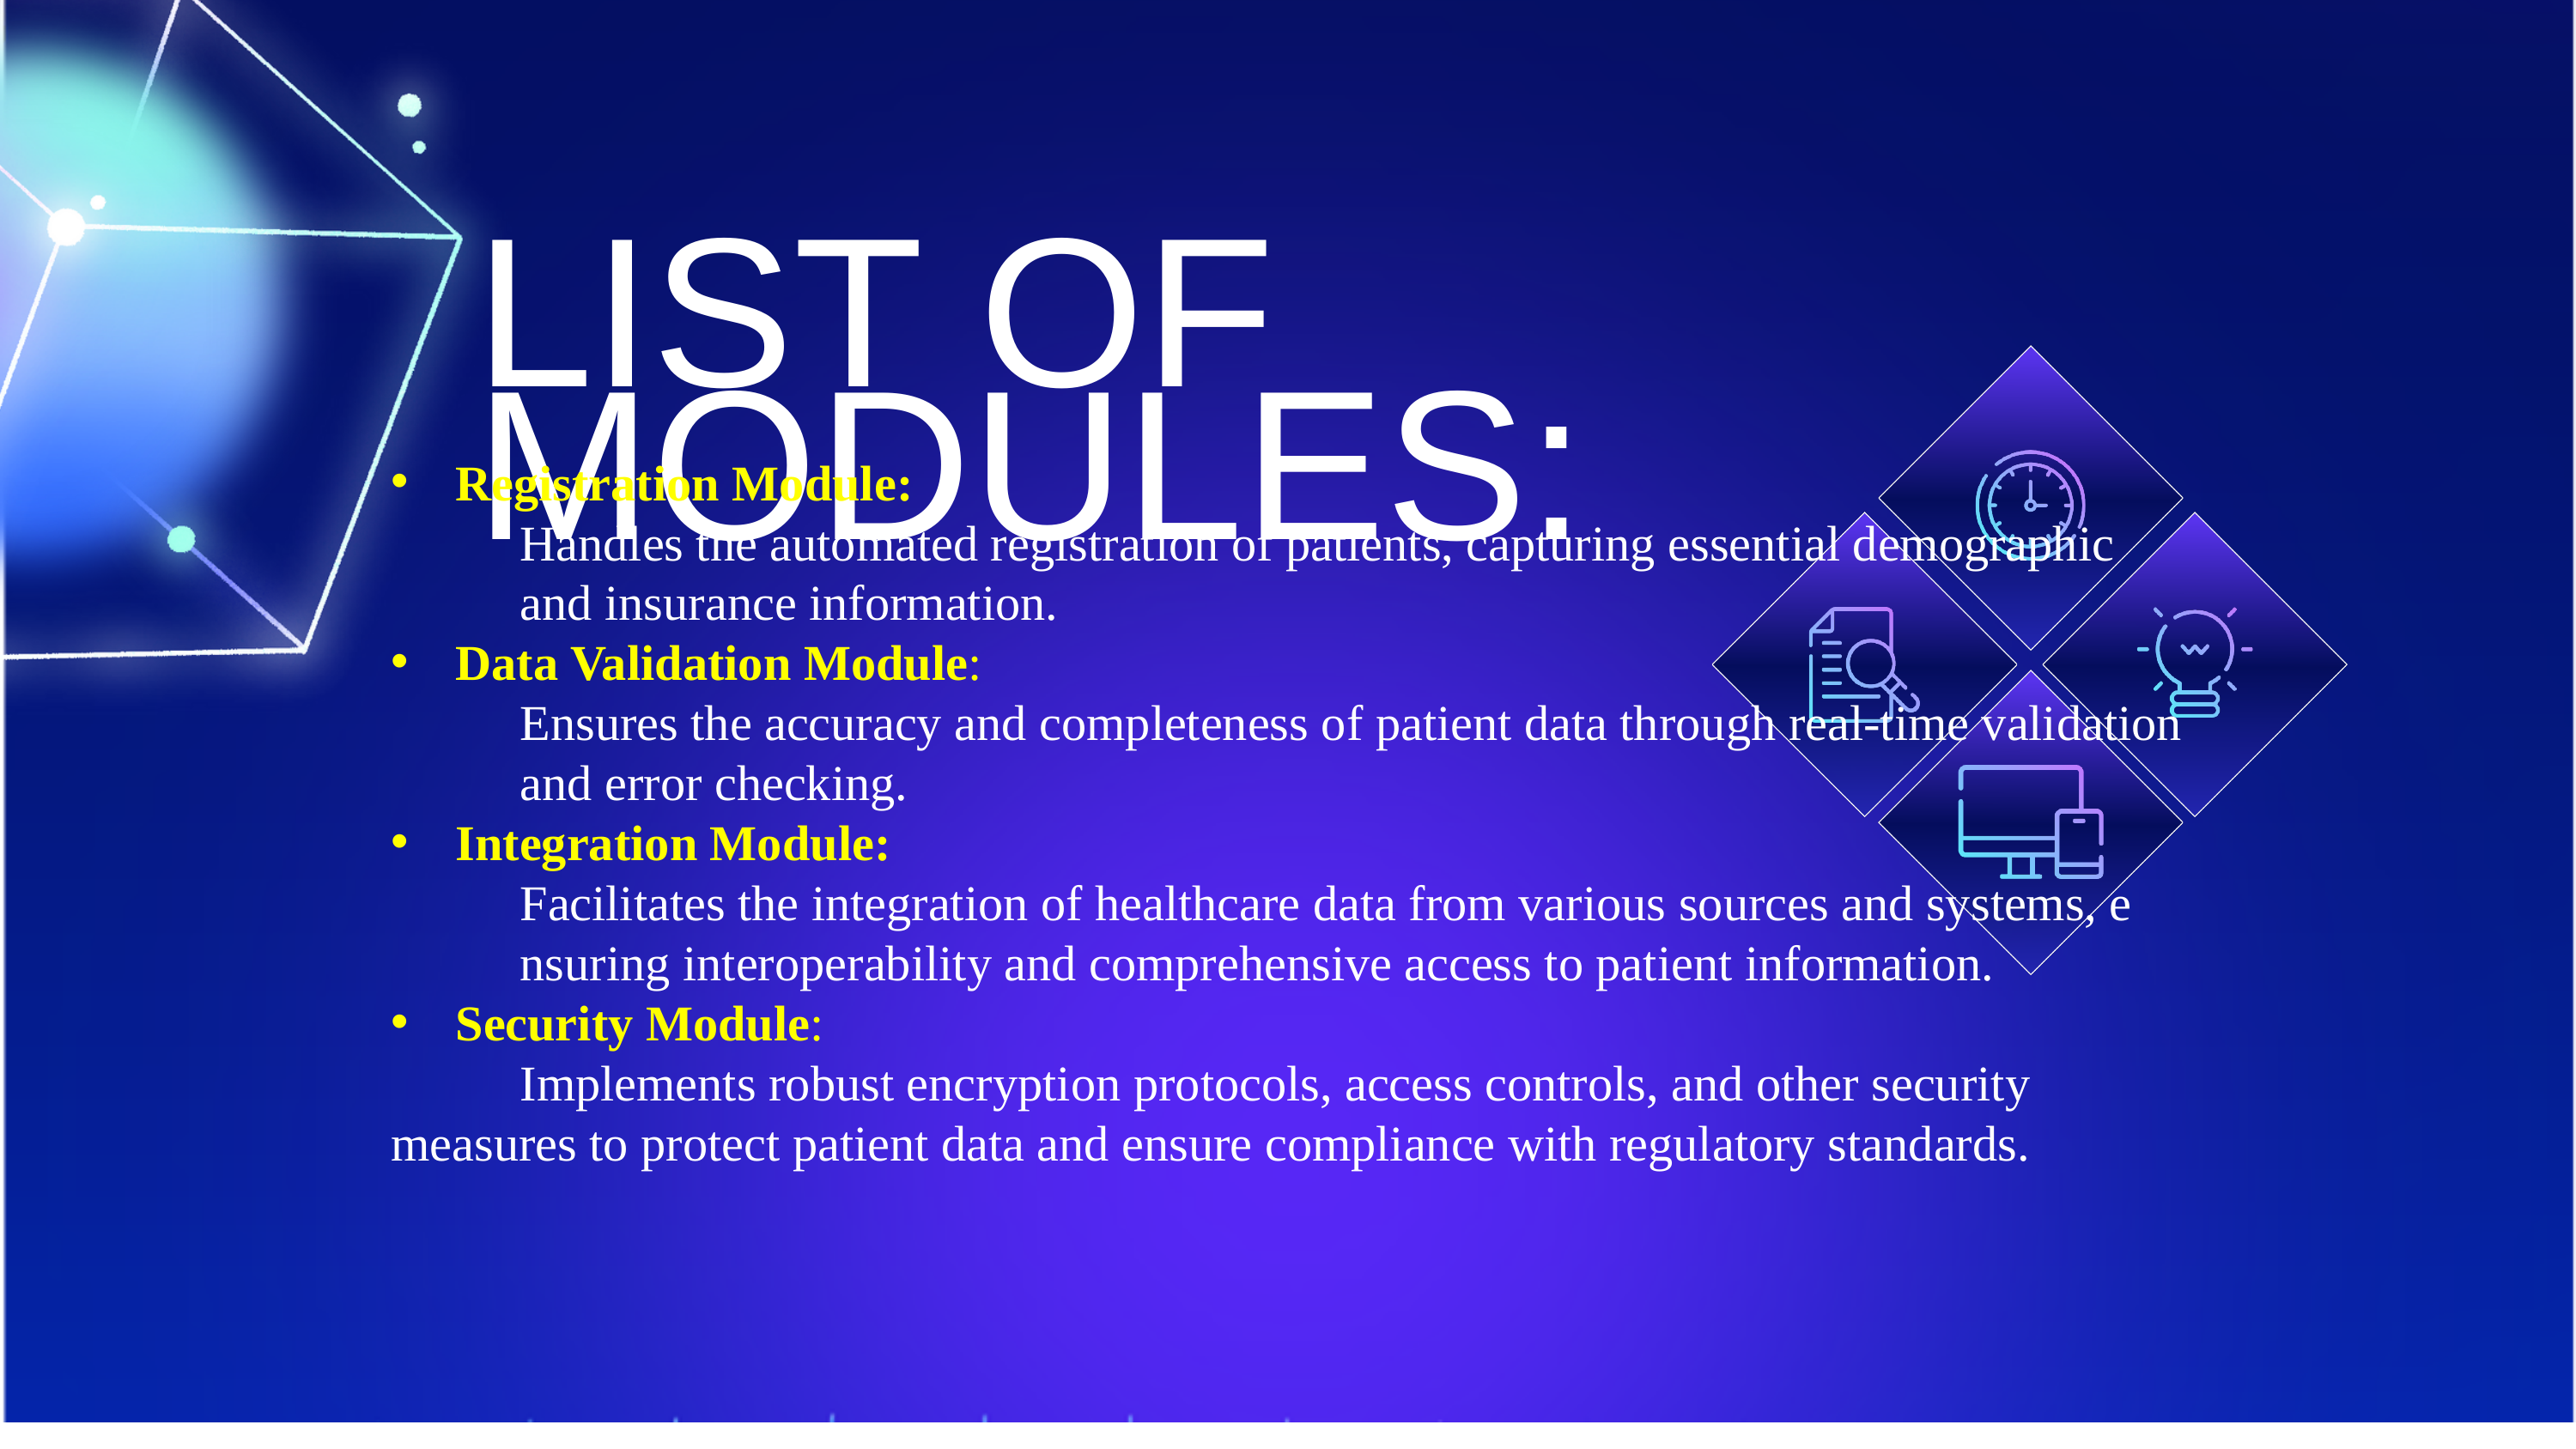

LIST OF MODULES:

Registration Module:
	Handles the automated registration of patients, capturing essential demographic 	and insurance information.
Data Validation Module:
	Ensures the accuracy and completeness of patient data through real-time validation 	and error checking.
Integration Module:
	Facilitates the integration of healthcare data from various sources and systems, e	nsuring interoperability and comprehensive access to patient information.
Security Module:
	Implements robust encryption protocols, access controls, and other security 	measures to protect patient data and ensure compliance with regulatory standards.